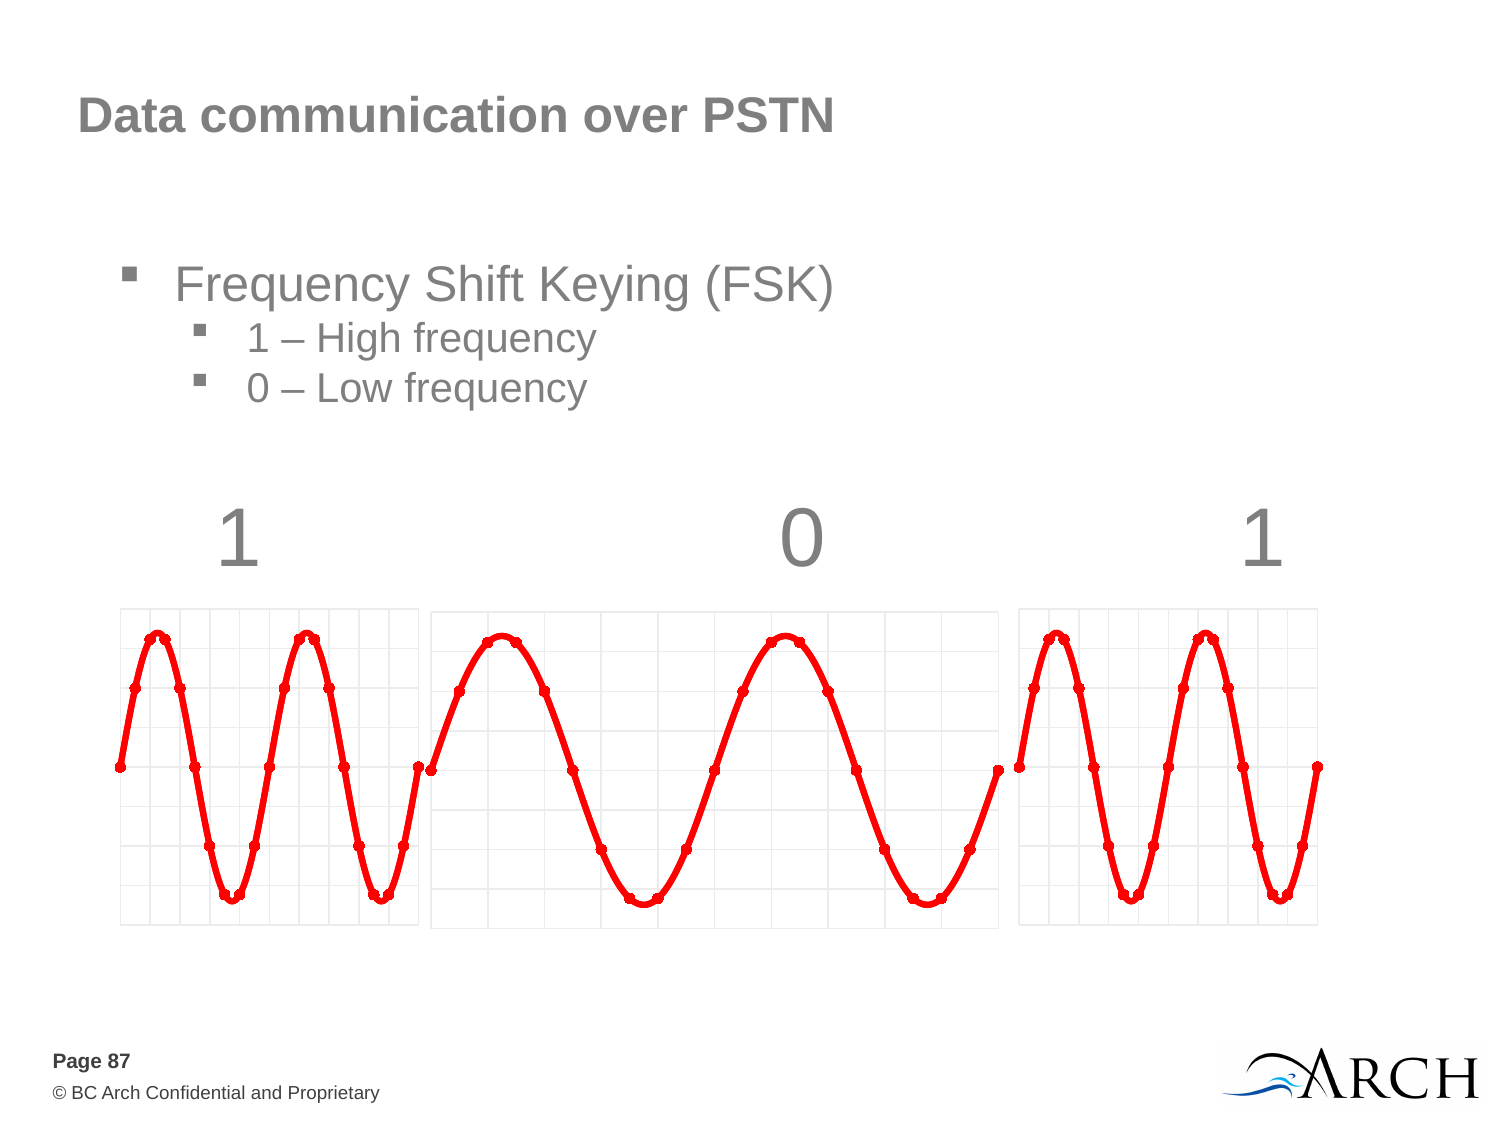

# Data communication over PSTN
Frequency Shift Keying (FSK)
1 – High frequency
0 – Low frequency
1
0
1

### Chart

| Category |  |  |  |  |
|---|---|---|---|---|

### Chart

| Category |  |  |  |  |
|---|---|---|---|---|

### Chart

| Category |  |  |  |  |
|---|---|---|---|---|